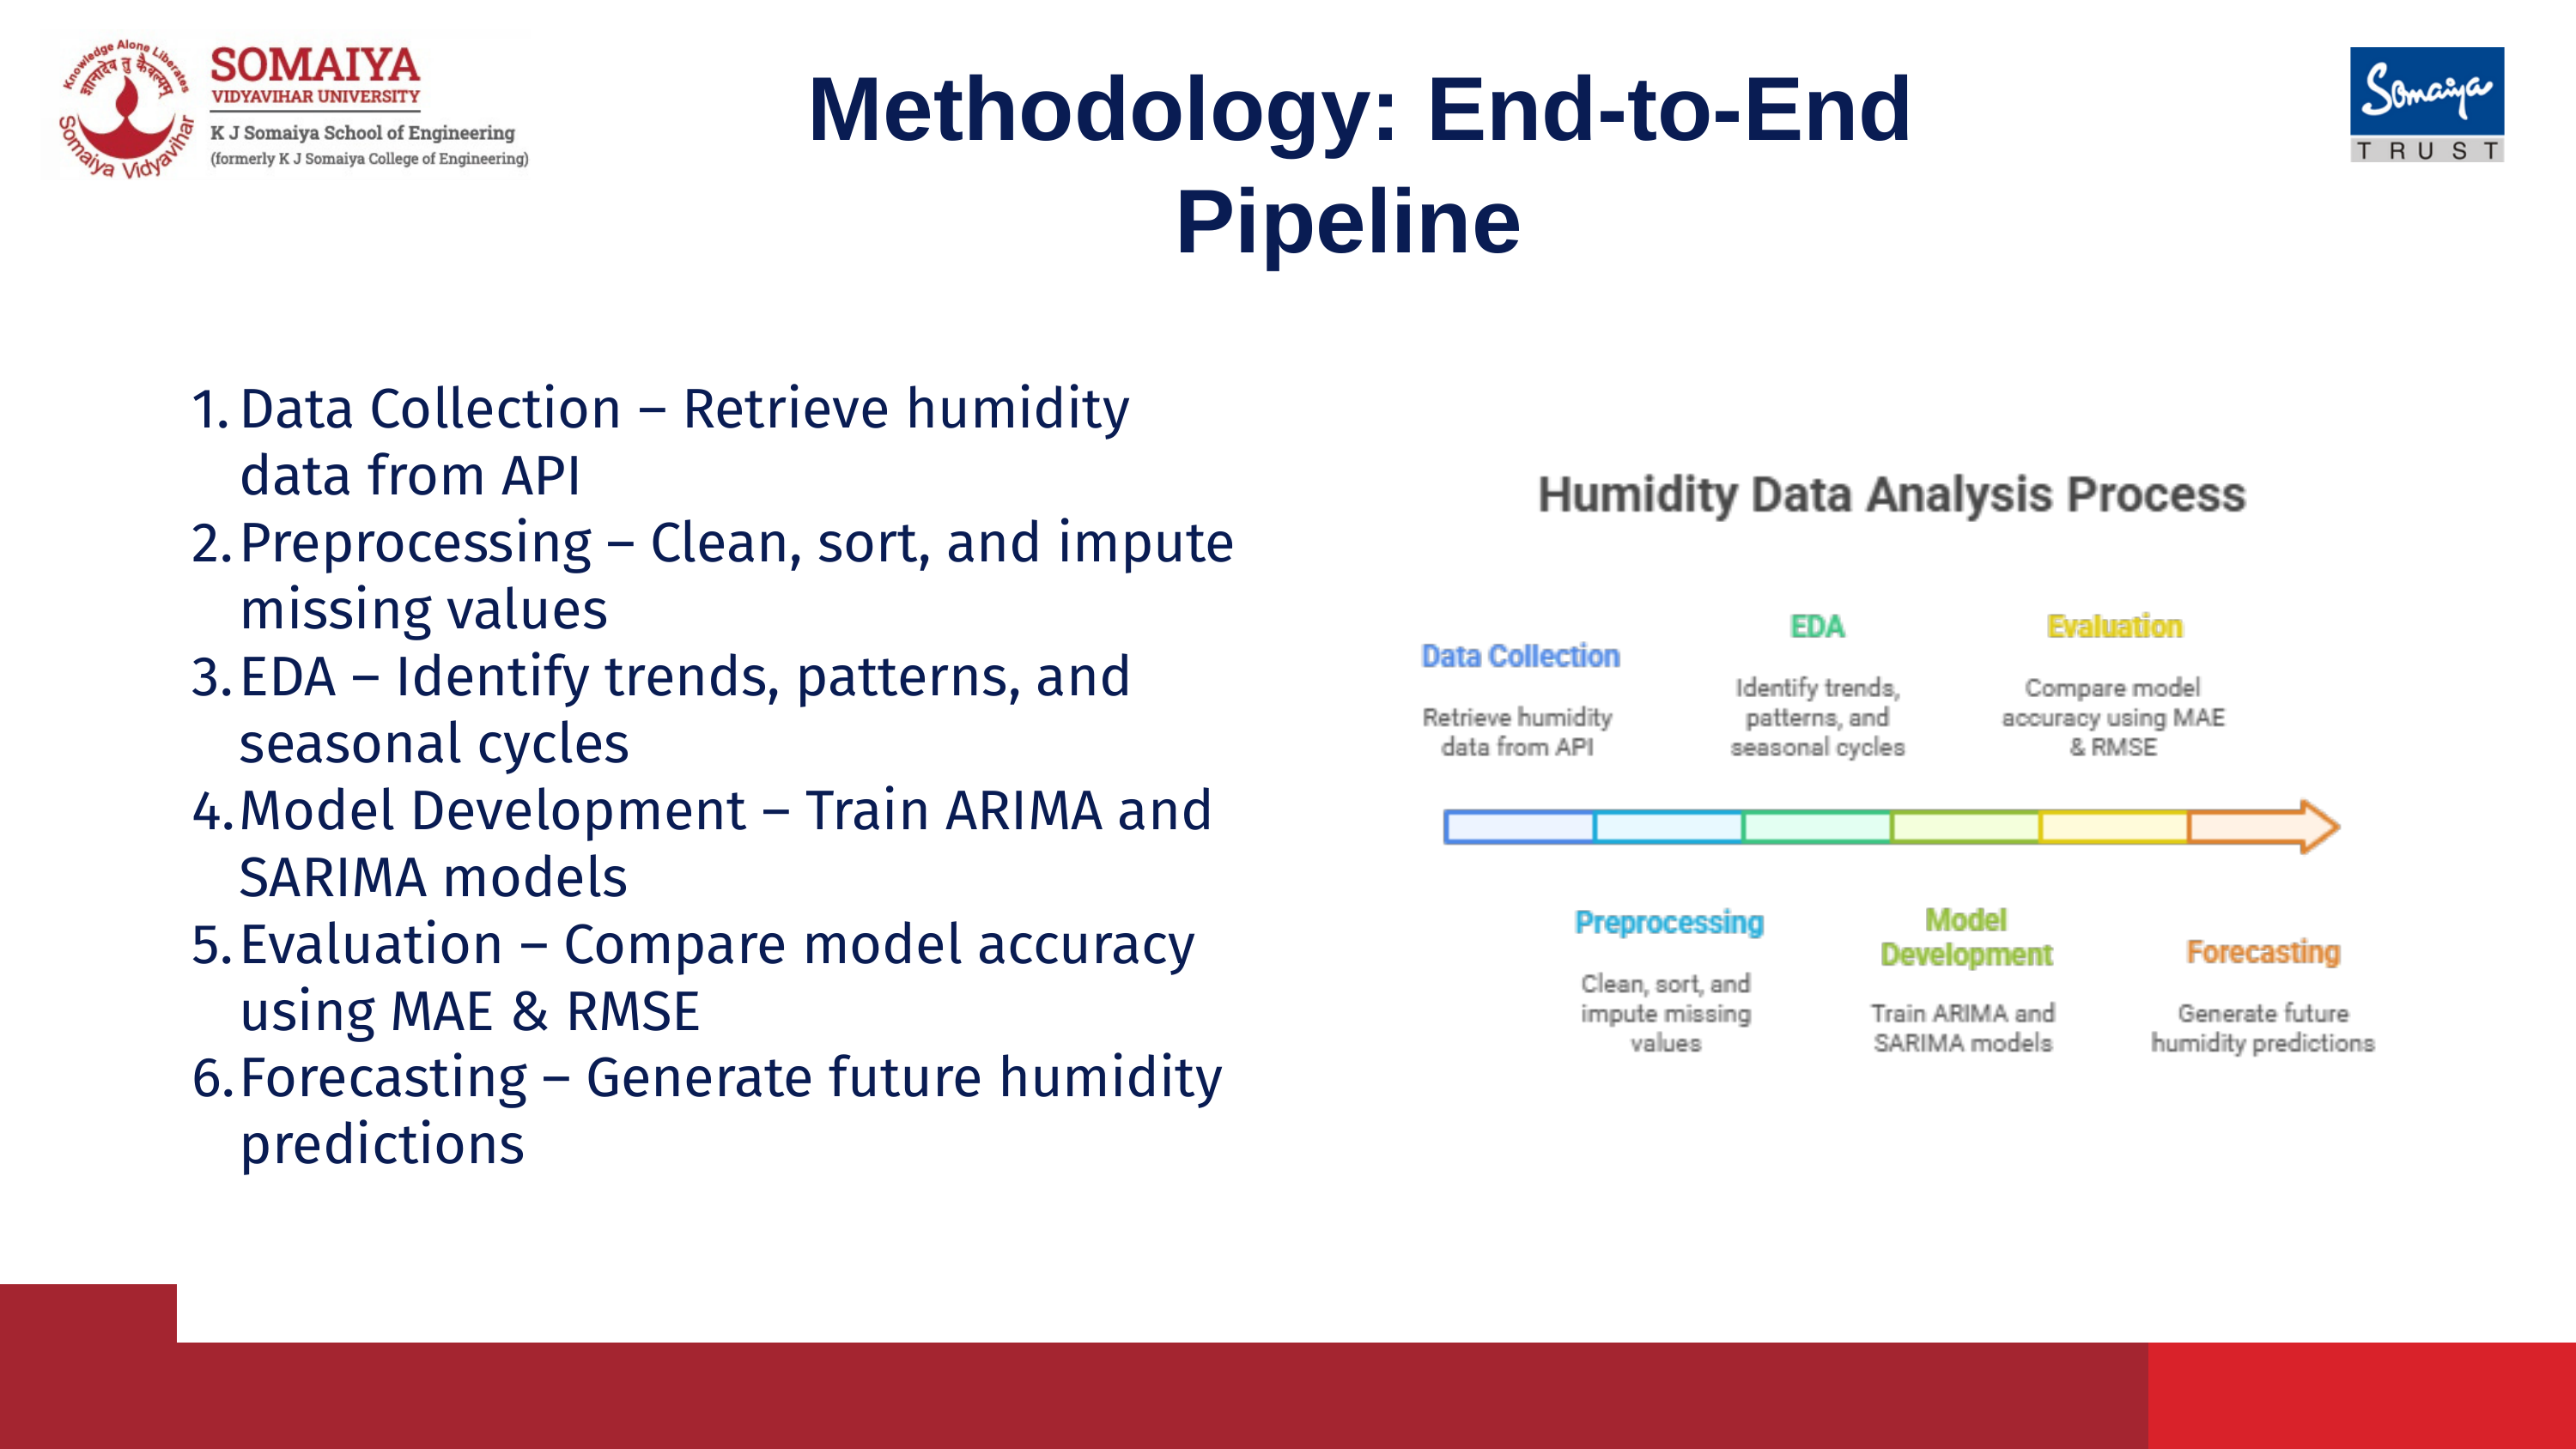

Methodology: End-to-End Pipeline

Data Collection – Retrieve humidity data from API
Preprocessing – Clean, sort, and impute missing values
EDA – Identify trends, patterns, and seasonal cycles
Model Development – Train ARIMA and SARIMA models
Evaluation – Compare model accuracy using MAE & RMSE
Forecasting – Generate future humidity predictions